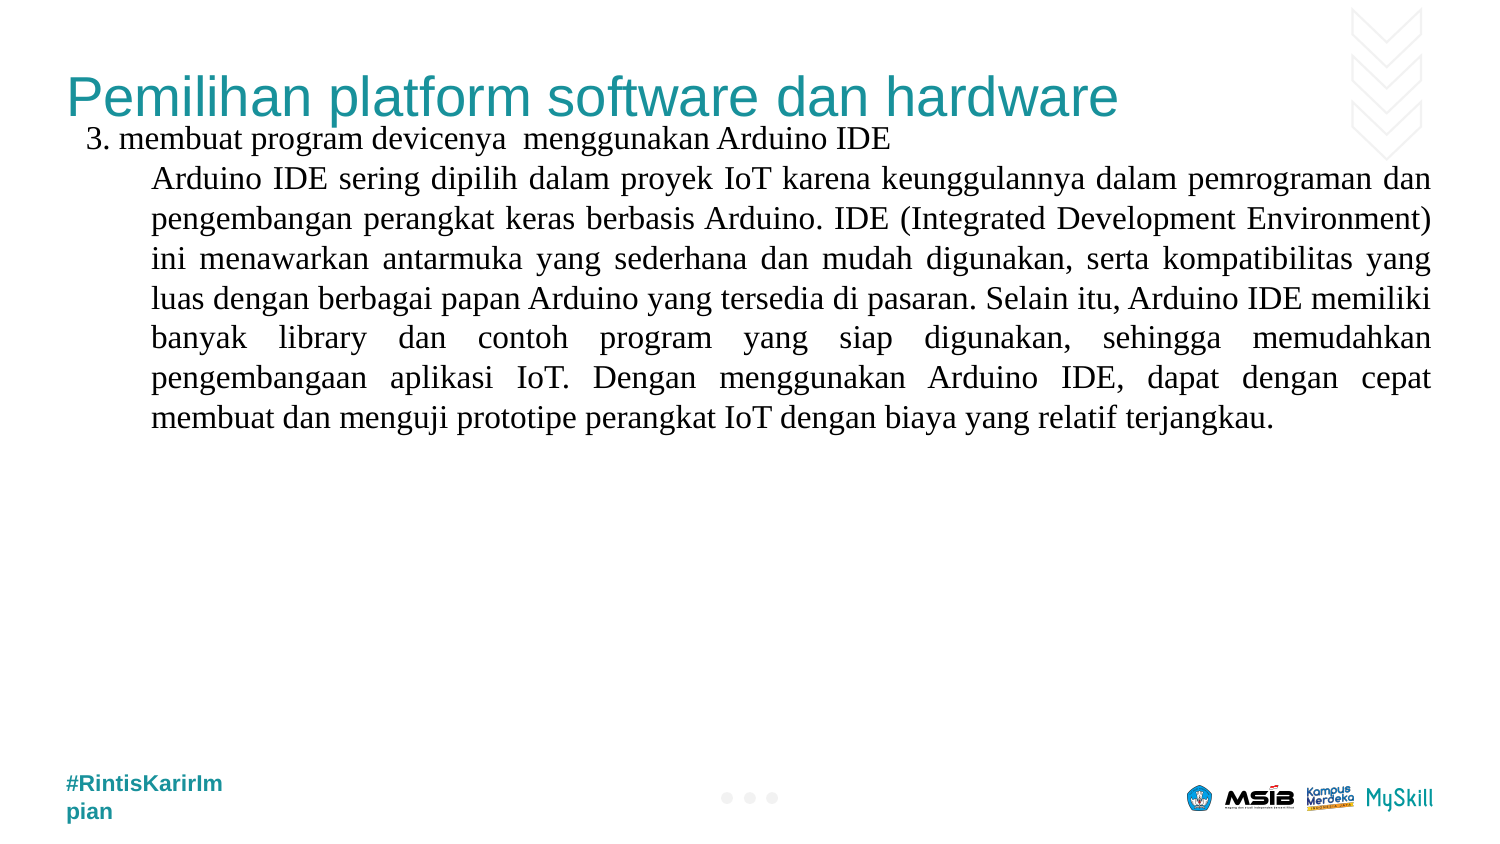

# Pemilihan platform software dan hardware
3. membuat program devicenya  menggunakan Arduino IDE
Arduino IDE sering dipilih dalam proyek IoT karena keunggulannya dalam pemrograman dan pengembangan perangkat keras berbasis Arduino. IDE (Integrated Development Environment) ini menawarkan antarmuka yang sederhana dan mudah digunakan, serta kompatibilitas yang luas dengan berbagai papan Arduino yang tersedia di pasaran. Selain itu, Arduino IDE memiliki banyak library dan contoh program yang siap digunakan, sehingga memudahkan pengembangaan aplikasi IoT. Dengan menggunakan Arduino IDE, dapat dengan cepat membuat dan menguji prototipe perangkat IoT dengan biaya yang relatif terjangkau.